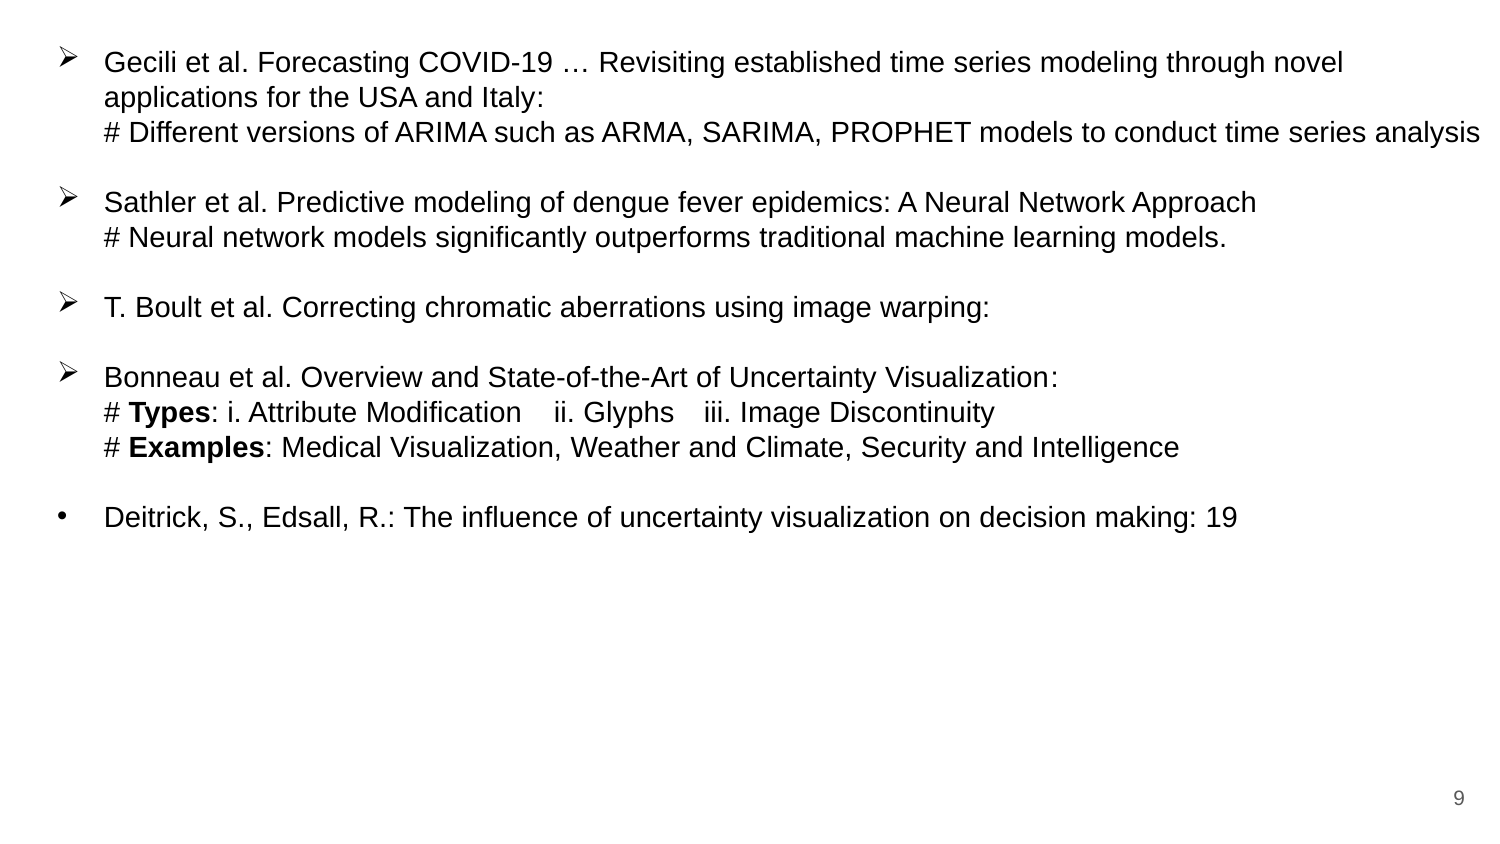

Gecili et al. Forecasting COVID-19 … Revisiting established time series modeling through novel
applications for the USA and Italy:
# Different versions of ARIMA such as ARMA, SARIMA, PROPHET models to conduct time series analysis
Sathler et al. Predictive modeling of dengue fever epidemics: A Neural Network Approach
# Neural network models significantly outperforms traditional machine learning models.
T. Boult et al. Correcting chromatic aberrations using image warping:
Bonneau et al. Overview and State-of-the-Art of Uncertainty Visualization:
# Types: i. Attribute Modification	ii. Glyphs 	iii. Image Discontinuity
# Examples: Medical Visualization, Weather and Climate, Security and Intelligence

Deitrick, S., Edsall, R.: The influence of uncertainty visualization on decision making: 19
9